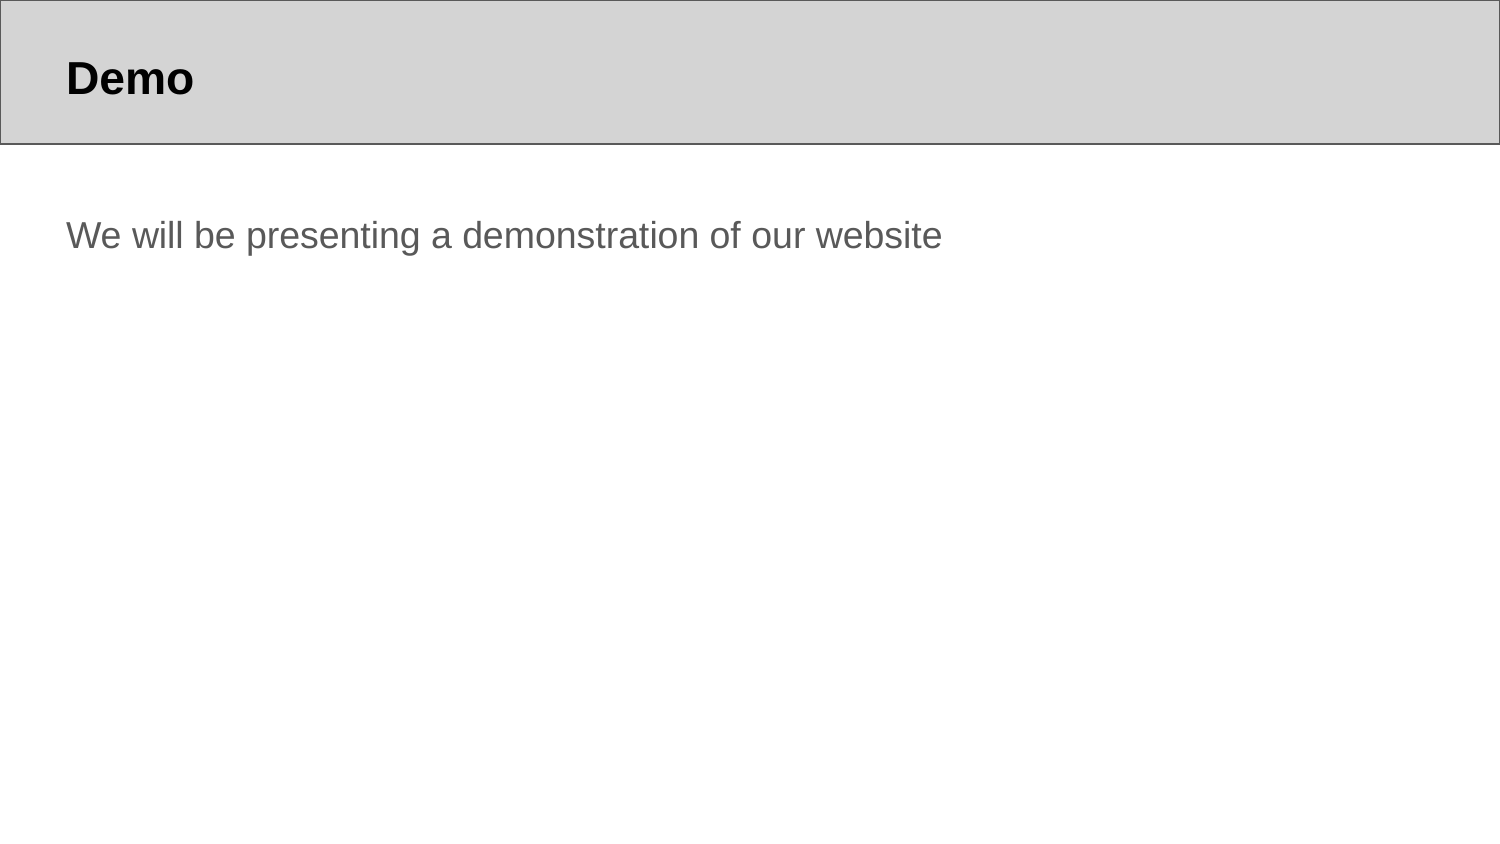

# Demo
We will be presenting a demonstration of our website